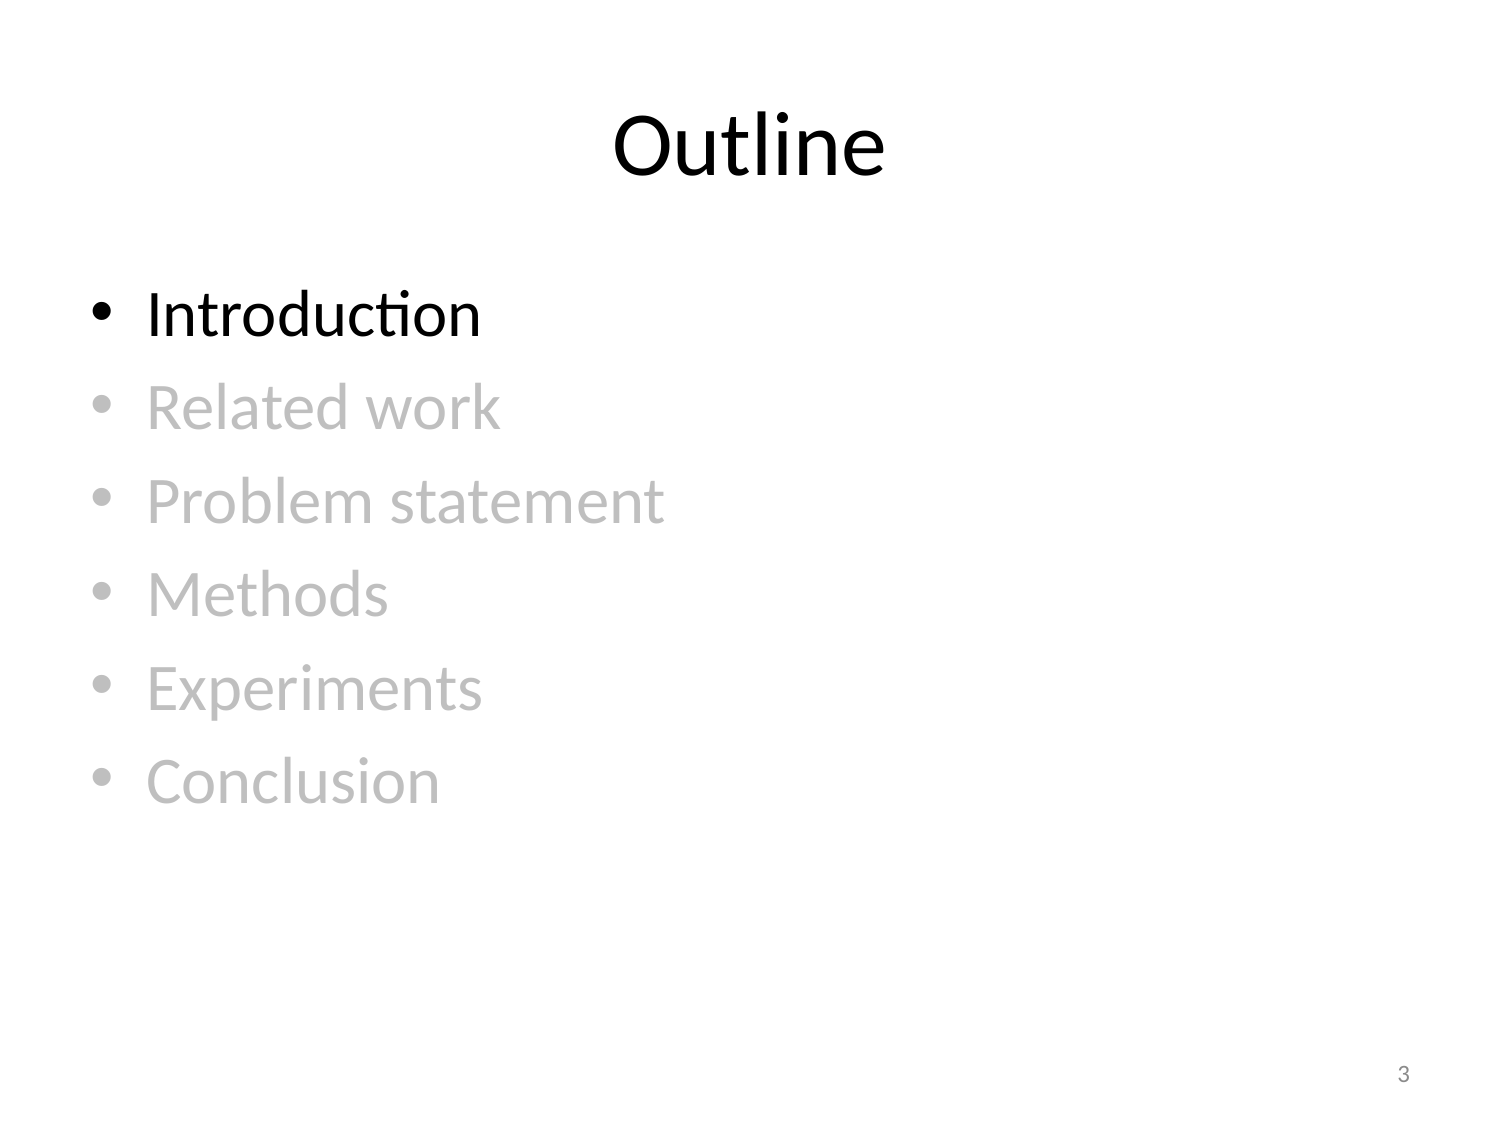

# Outline
Introduction
Related work
Problem statement
Methods
Experiments
Conclusion
3